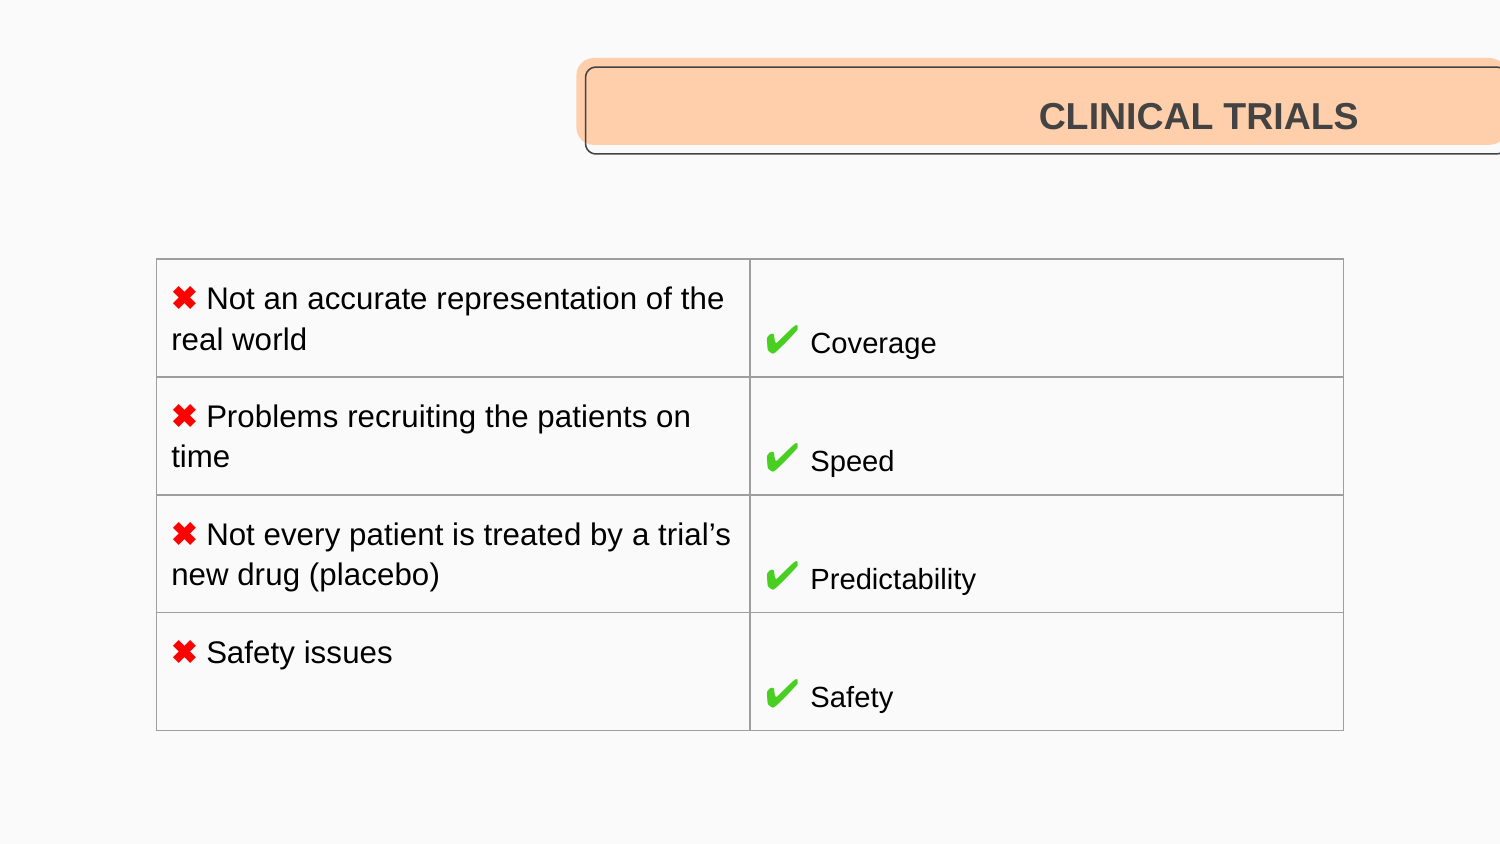

# CLINICAL TRIALS
| ✖ Not an accurate representation of the real world | ✔ Coverage |
| --- | --- |
| ✖ Problems recruiting the patients on time | ✔ Speed |
| ✖ Not every patient is treated by a trial’s new drug (placebo) | ✔ Predictability |
| ✖ Safety issues | ✔ Safety |